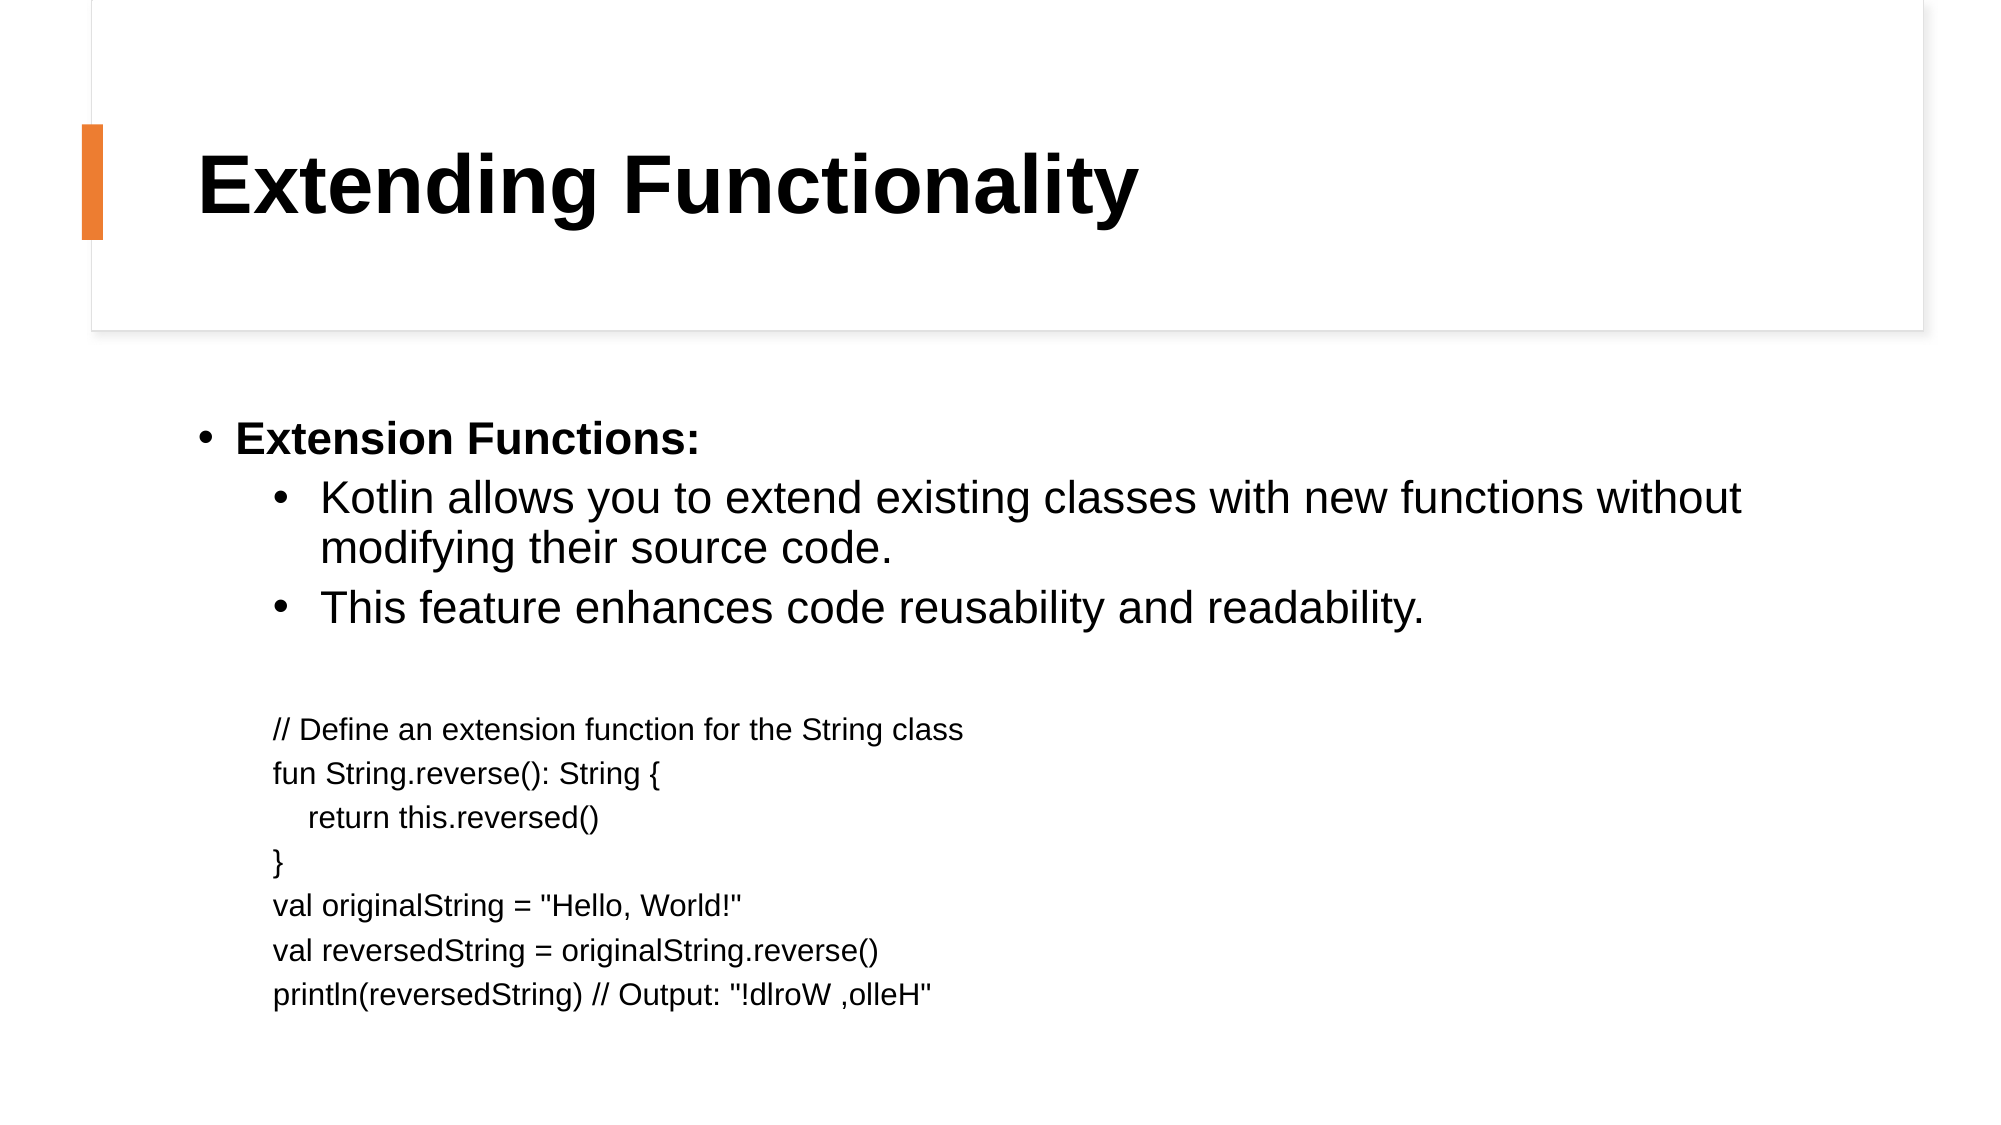

# Extending Functionality

Extension Functions:
Kotlin allows you to extend existing classes with new functions without modifying their source code.
This feature enhances code reusability and readability.

// Define an extension function for the String class
fun String.reverse(): String {
    return this.reversed()
}
val originalString = "Hello, World!"
val reversedString = originalString.reverse()
println(reversedString) // Output: "!dlroW ,olleH"